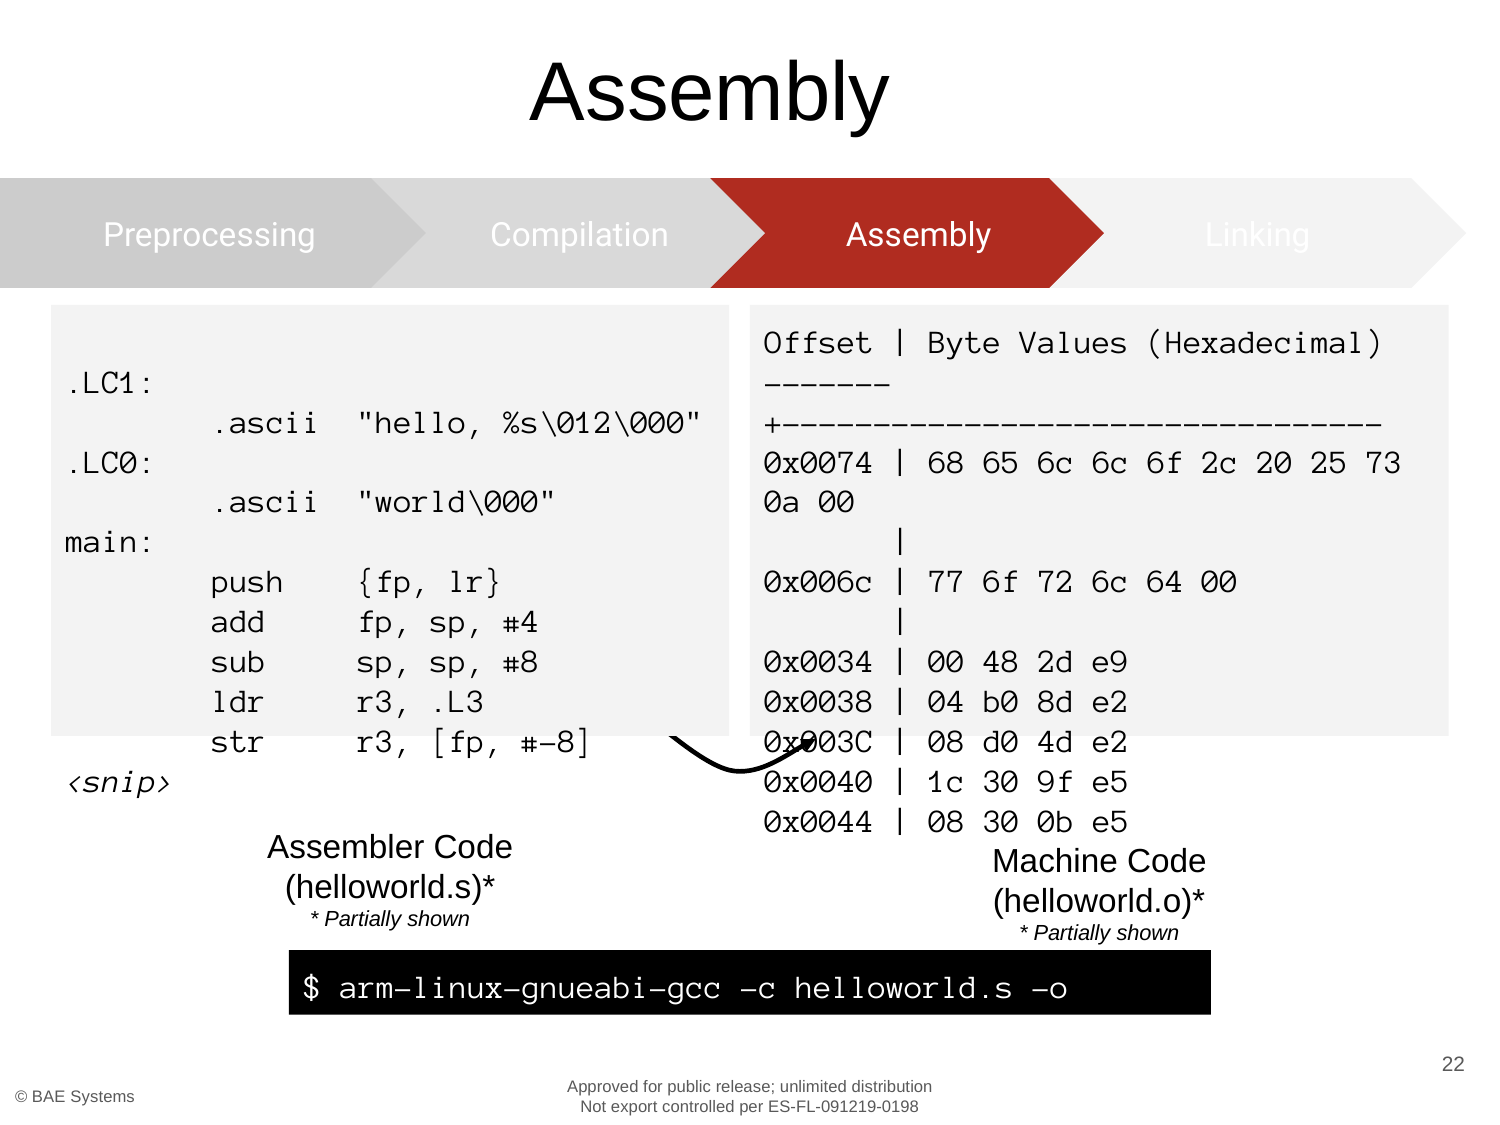

# Assembly
Compilation
Assembly
Linking

Preprocessing

.LC1:
        .ascii  "hello, %s\012\000"
.LC0:
        .ascii  "world\000"
main:
        push    {fp, lr}
        add     fp, sp, #4
        sub     sp, sp, #8
        ldr     r3, .L3
        str     r3, [fp, #-8]
<snip>
Offset | Byte Values (Hexadecimal)
-------+---------------------------------
0x0074 | 68 65 6c 6c 6f 2c 20 25 73 0a 00
       |
0x006c | 77 6f 72 6c 64 00
       |
0x0034 | 00 48 2d e9
0x0038 | 04 b0 8d e2
0x003C | 08 d0 4d e2
0x0040 | 1c 30 9f e5
0x0044 | 08 30 0b e5

Assembler Code
(helloworld.s)*
* Partially shown
Machine Code
(helloworld.o)*
* Partially shown
$ arm-linux-gnueabi-gcc -c helloworld.s -o helloworld.o

22